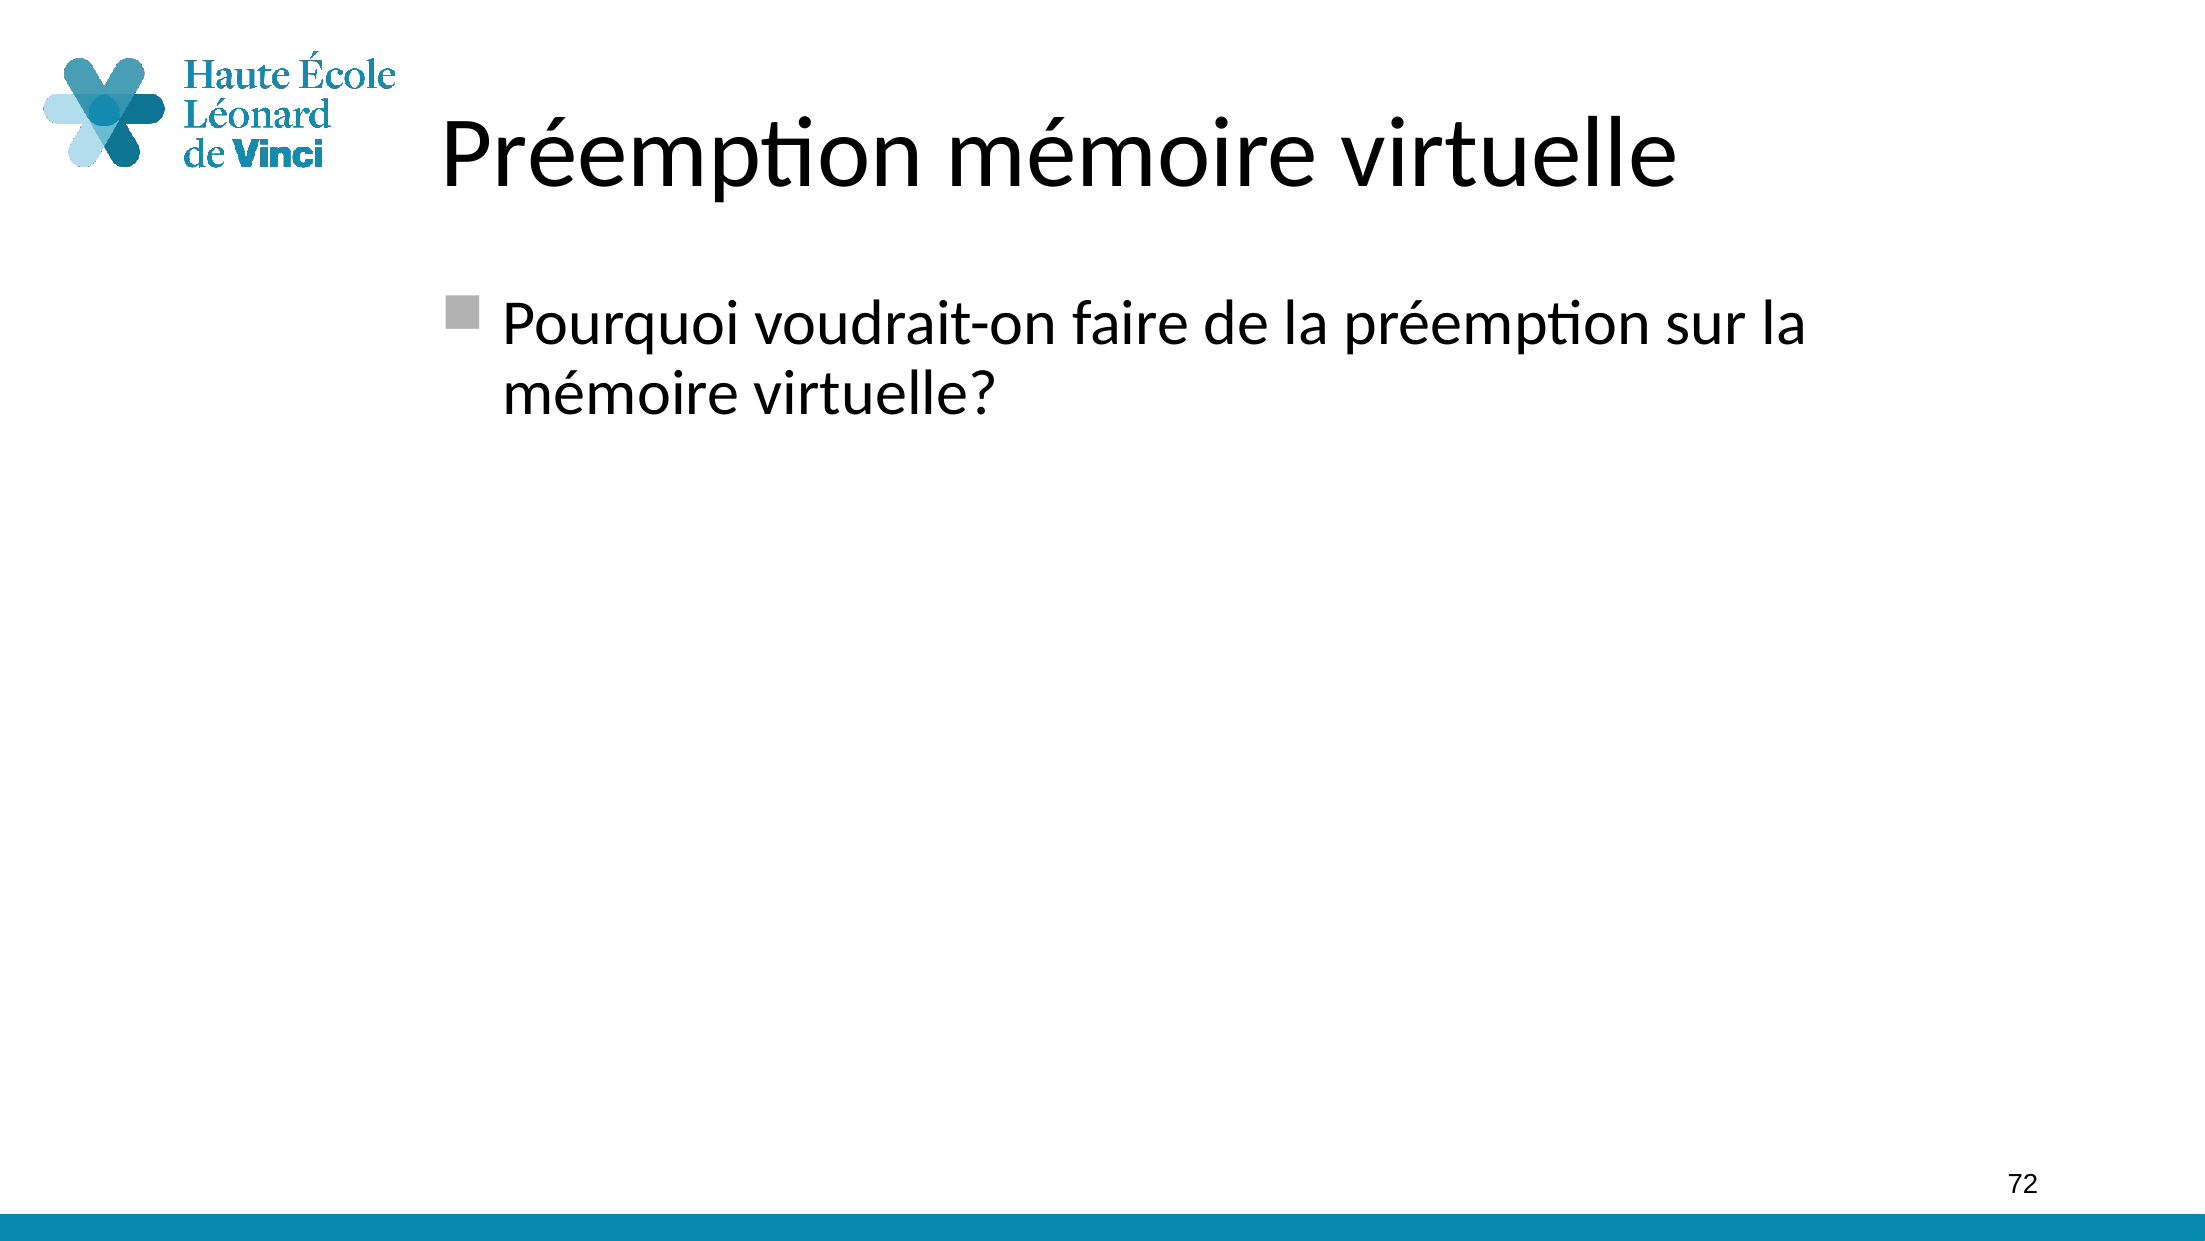

# Préemption mémoire virtuelle
Pourquoi voudrait-on faire de la préemption sur la mémoire virtuelle?
72